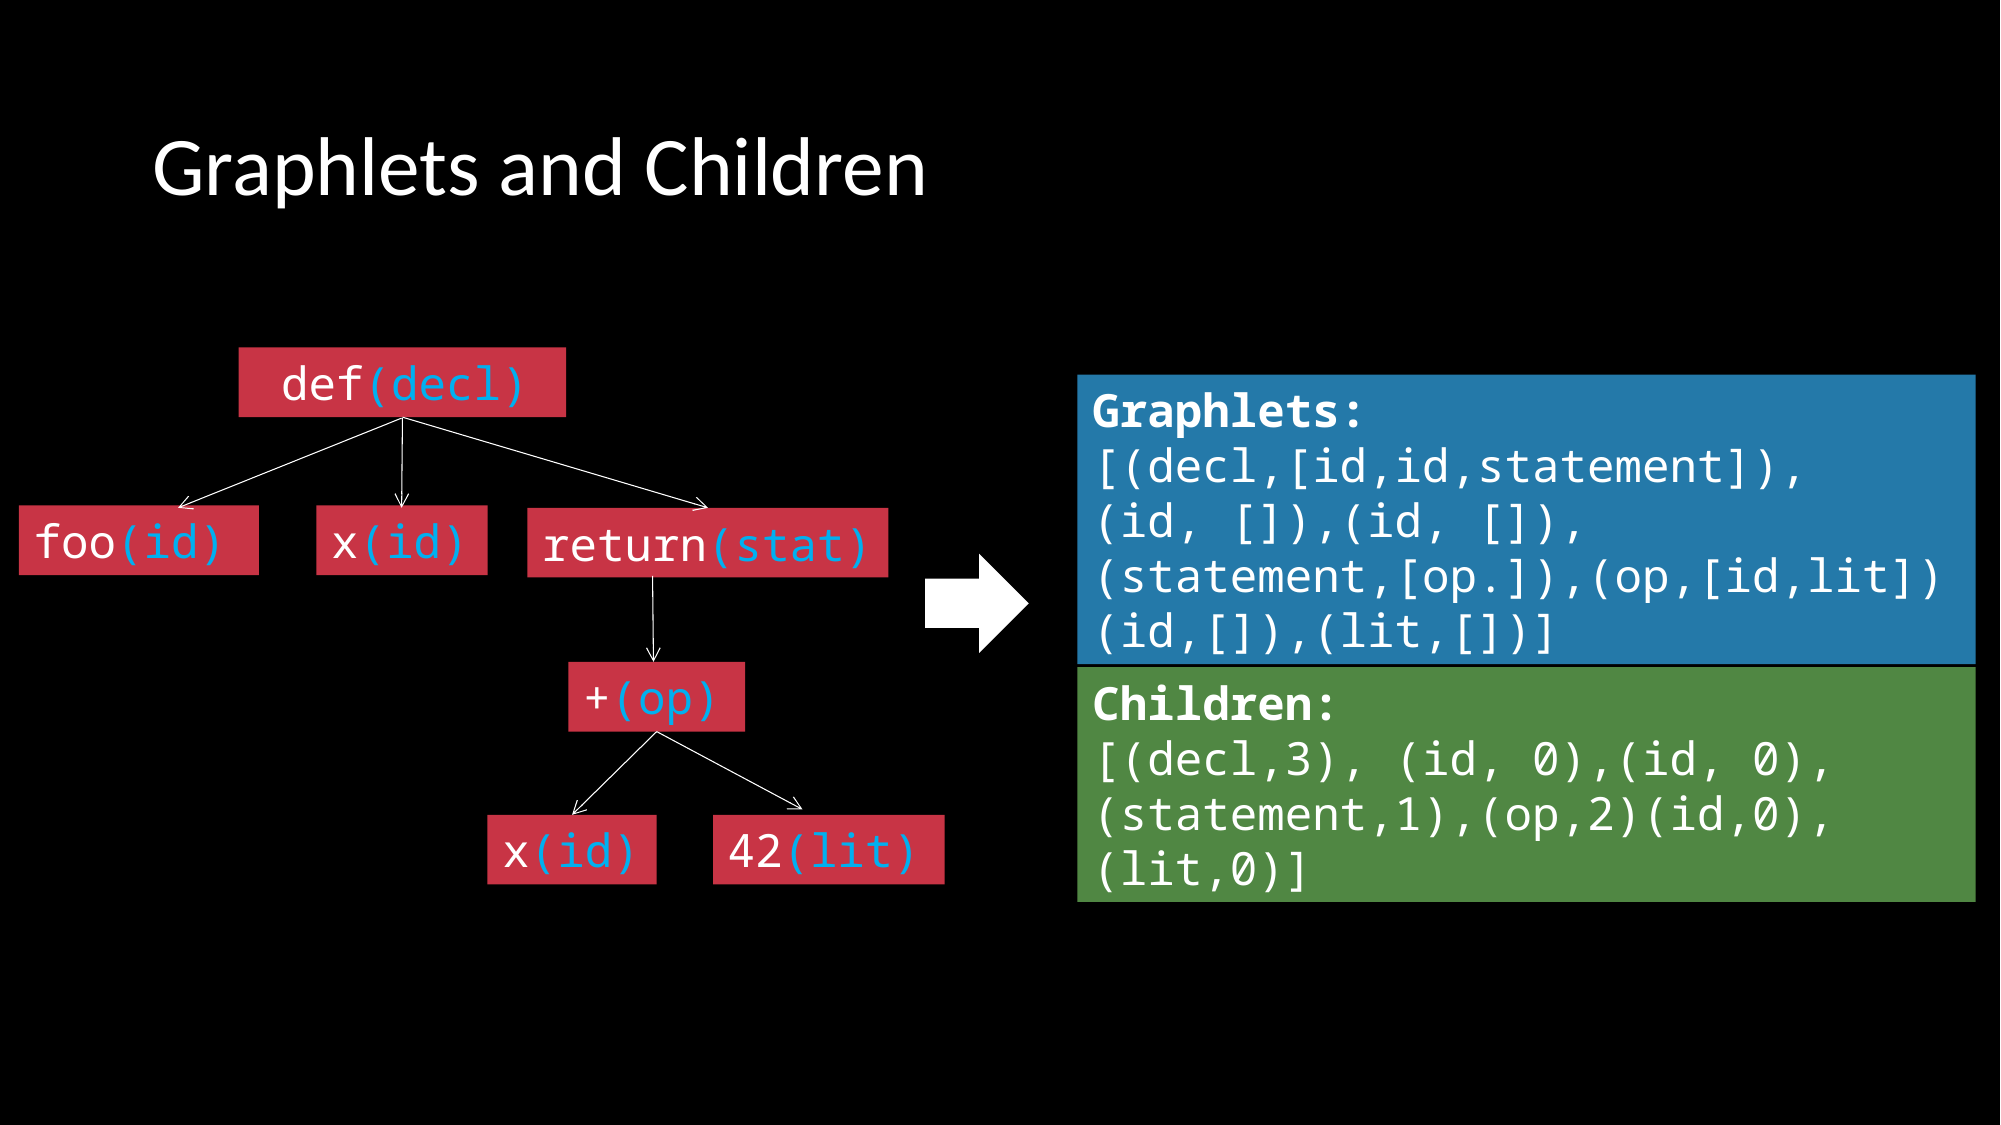

# Graphlets and Children
 def(decl)
Graphlets:
[(decl,[id,id,statement]),
(id, []),(id, []),
(statement,[op.]),(op,[id,lit])
(id,[]),(lit,[])]
foo(id)
x(id)
return(stat)

+(op)
Children:
[(decl,3), (id, 0),(id, 0),
(statement,1),(op,2)(id,0),
(lit,0)]
x(id)
42(lit)